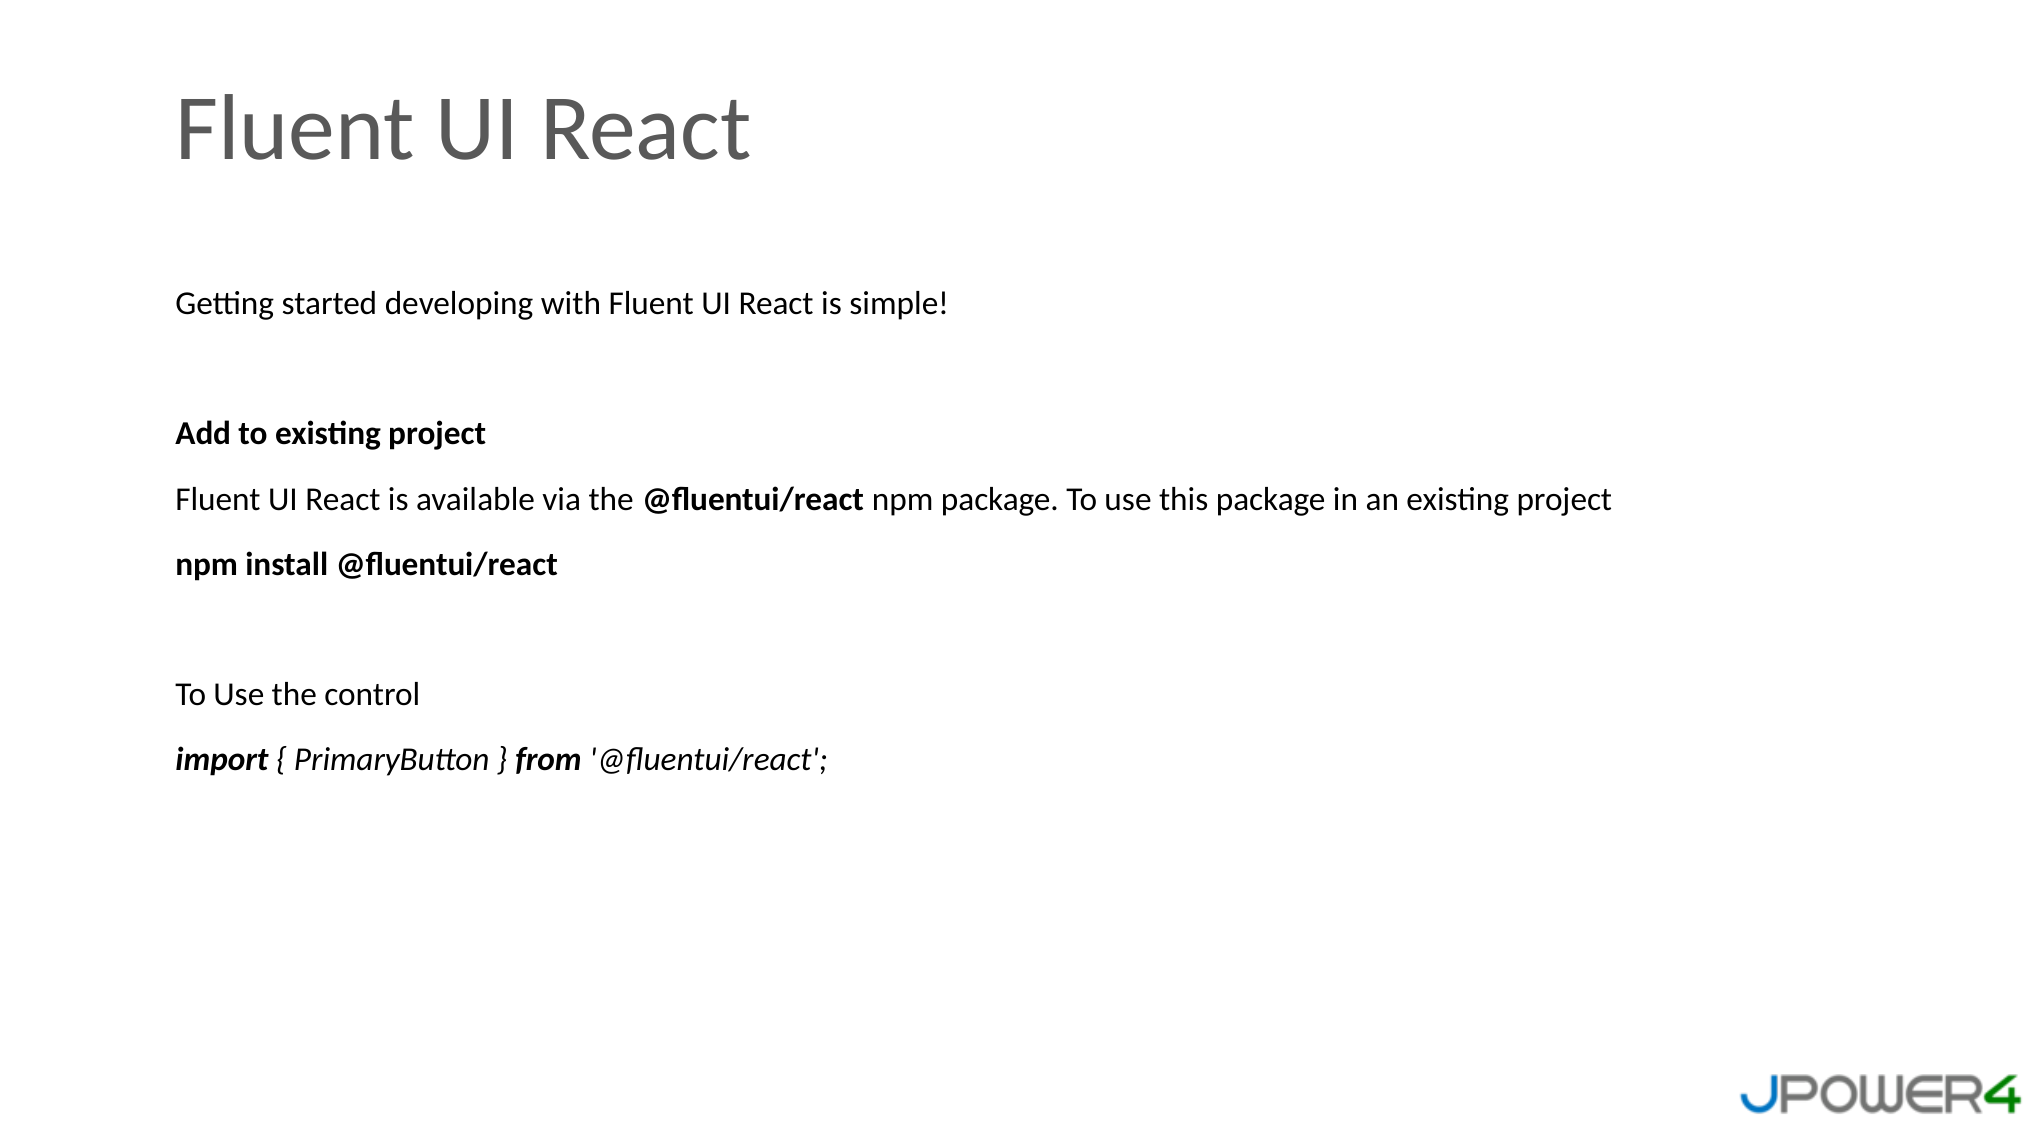

Fluent UI React
Getting started developing with Fluent UI React is simple!

Add to existing project
Fluent UI React is available via the @fluentui/react npm package. To use this package in an existing project
npm install @fluentui/react

To Use the control
import { PrimaryButton } from '@fluentui/react';